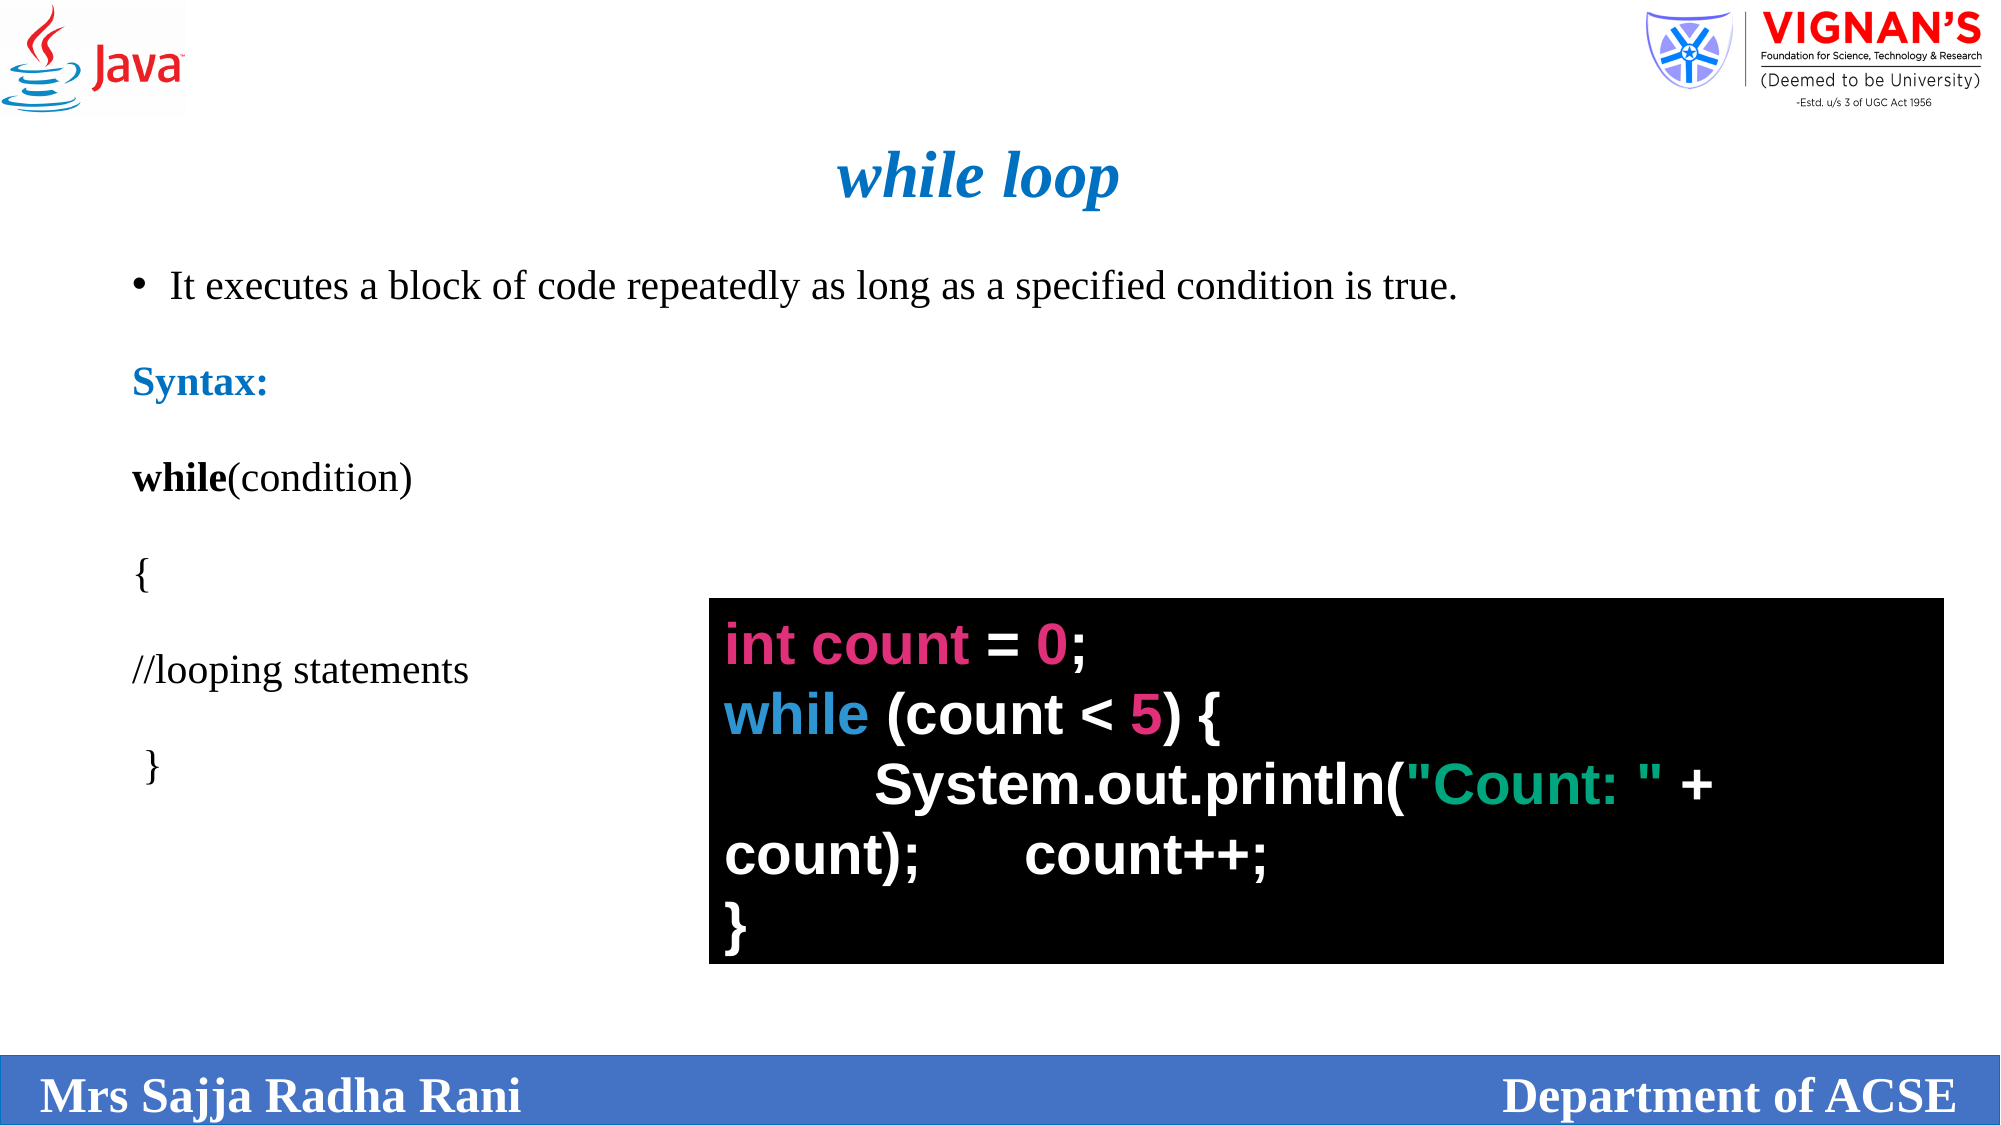

while loop
It executes a block of code repeatedly as long as a specified condition is true.
Syntax:
while(condition)
{
//looping statements
 }

int count = 0;
while (count < 5) {
	System.out.println("Count: " + count); 	count++;
}